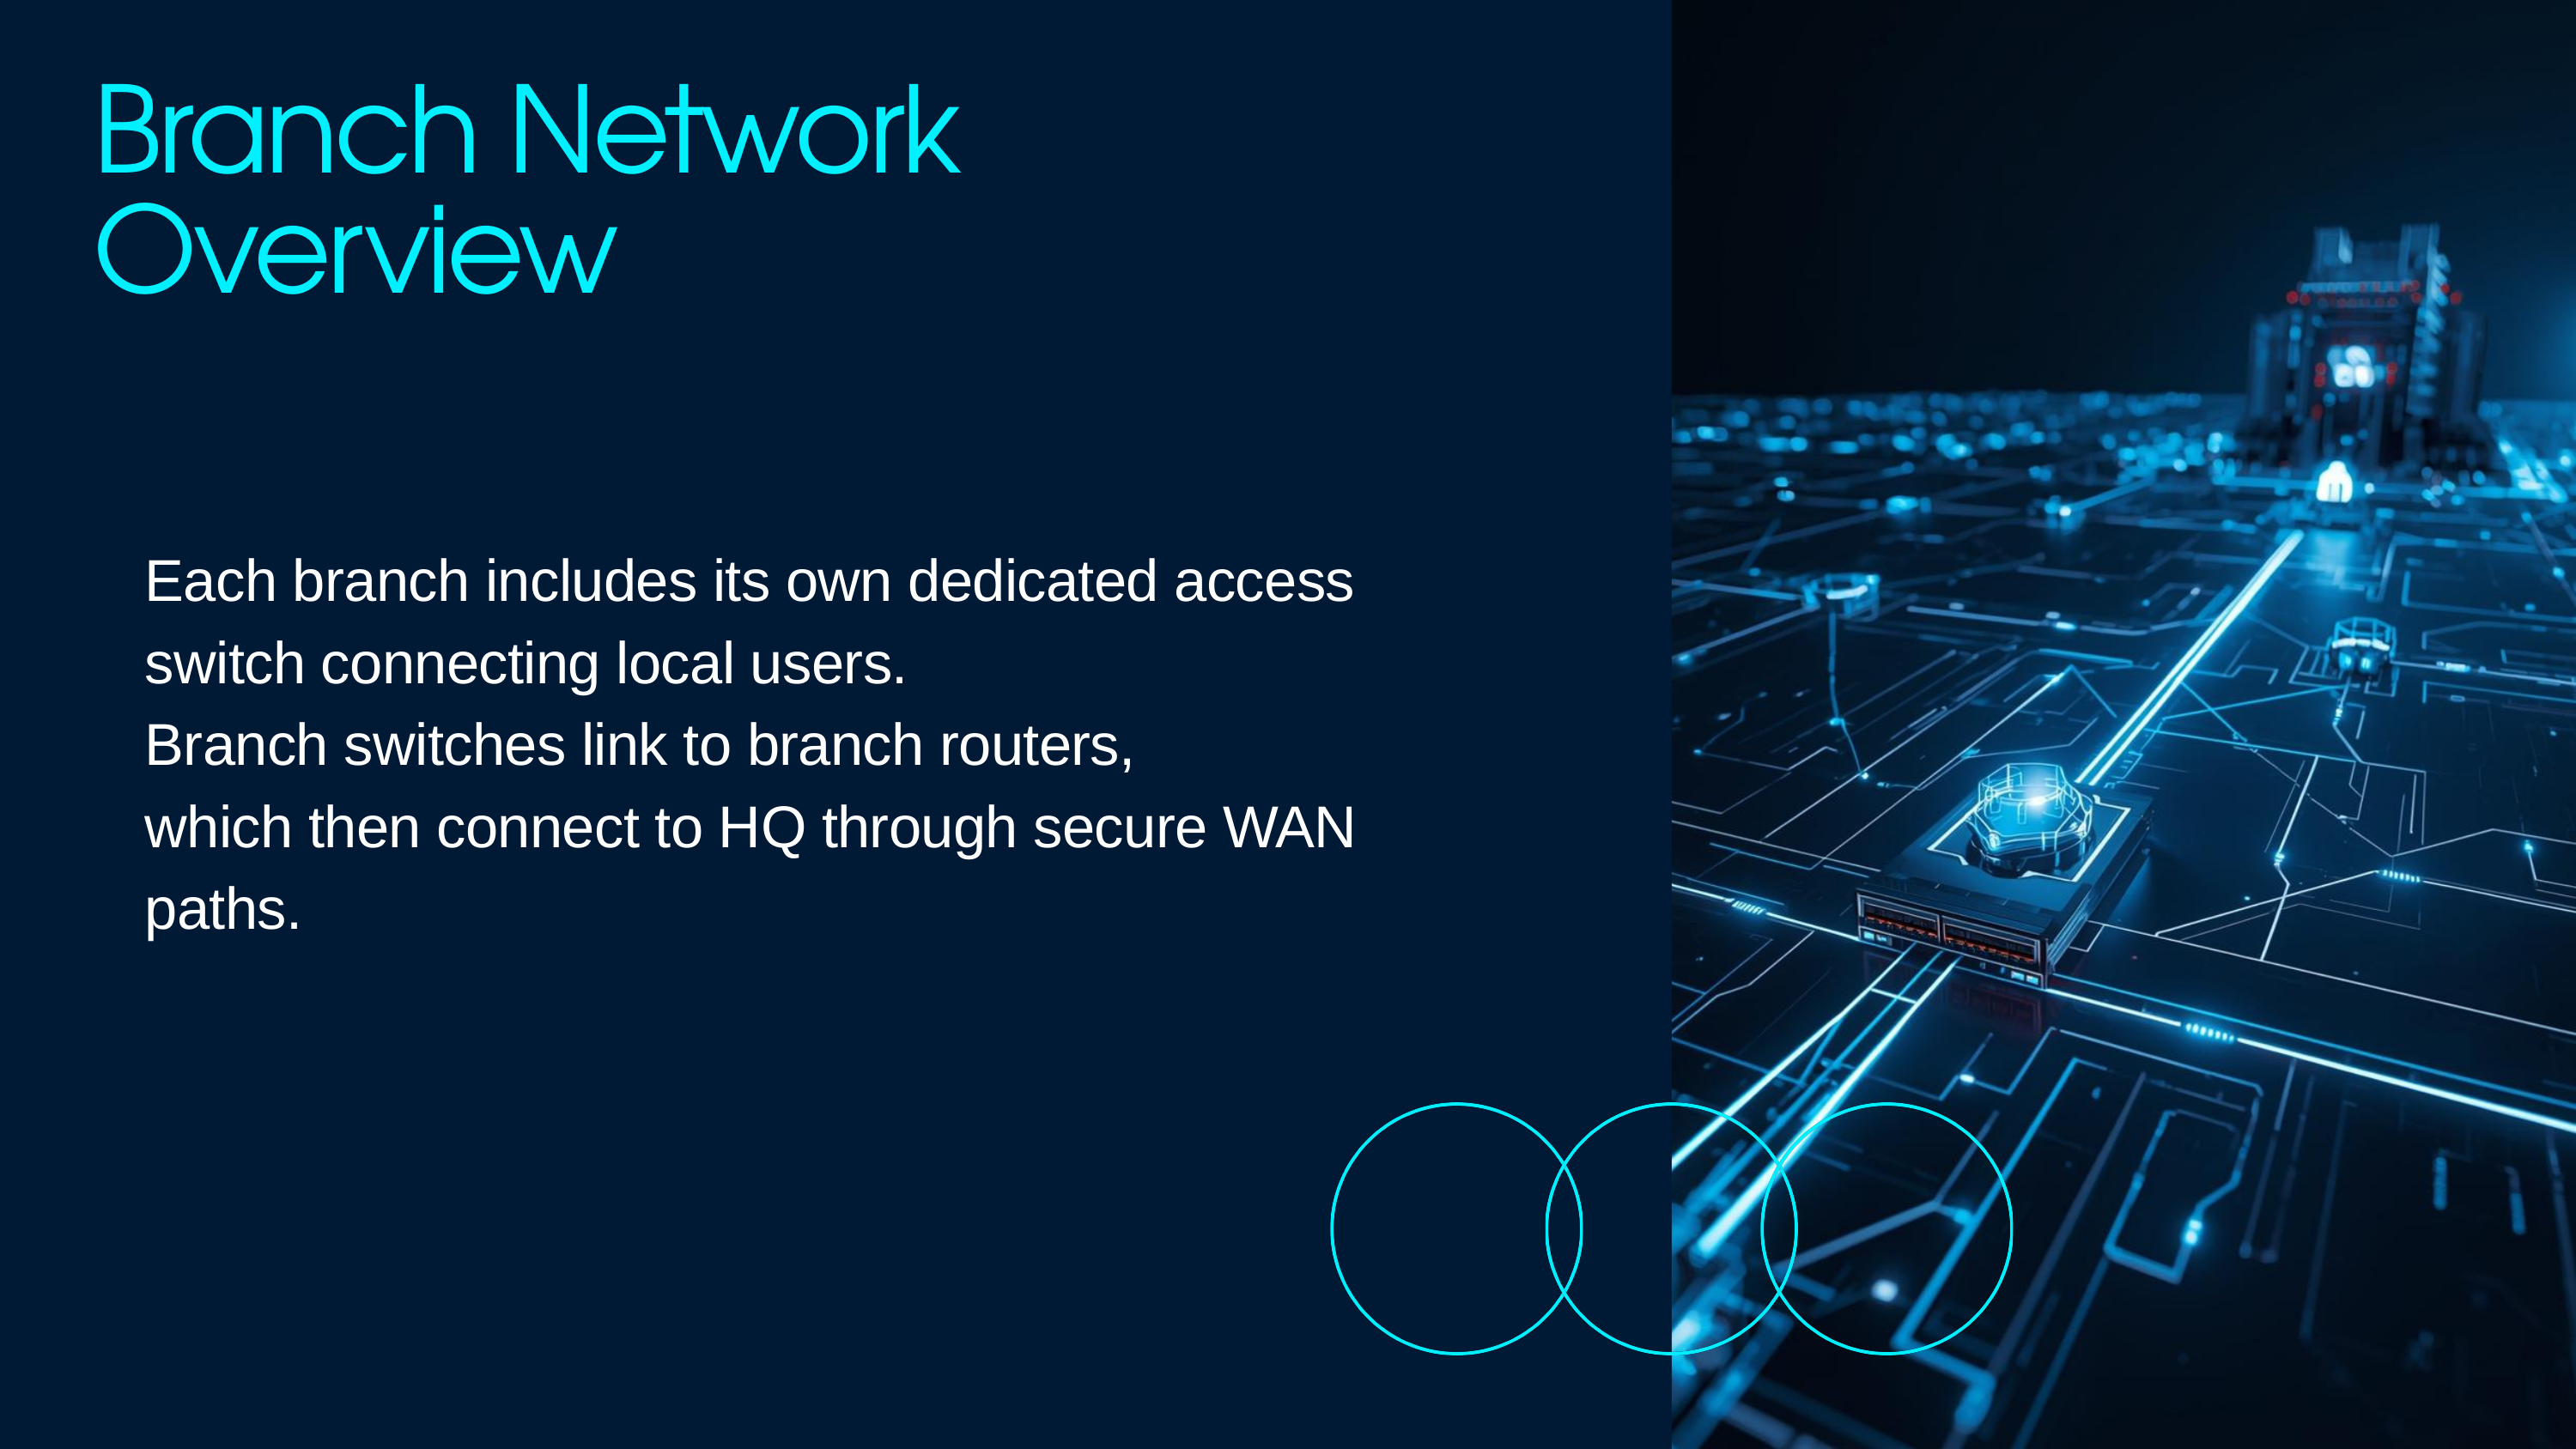

Branch Network Overview
Each branch includes its own dedicated access switch connecting local users.
Branch switches link to branch routers,
which then connect to HQ through secure WAN paths.